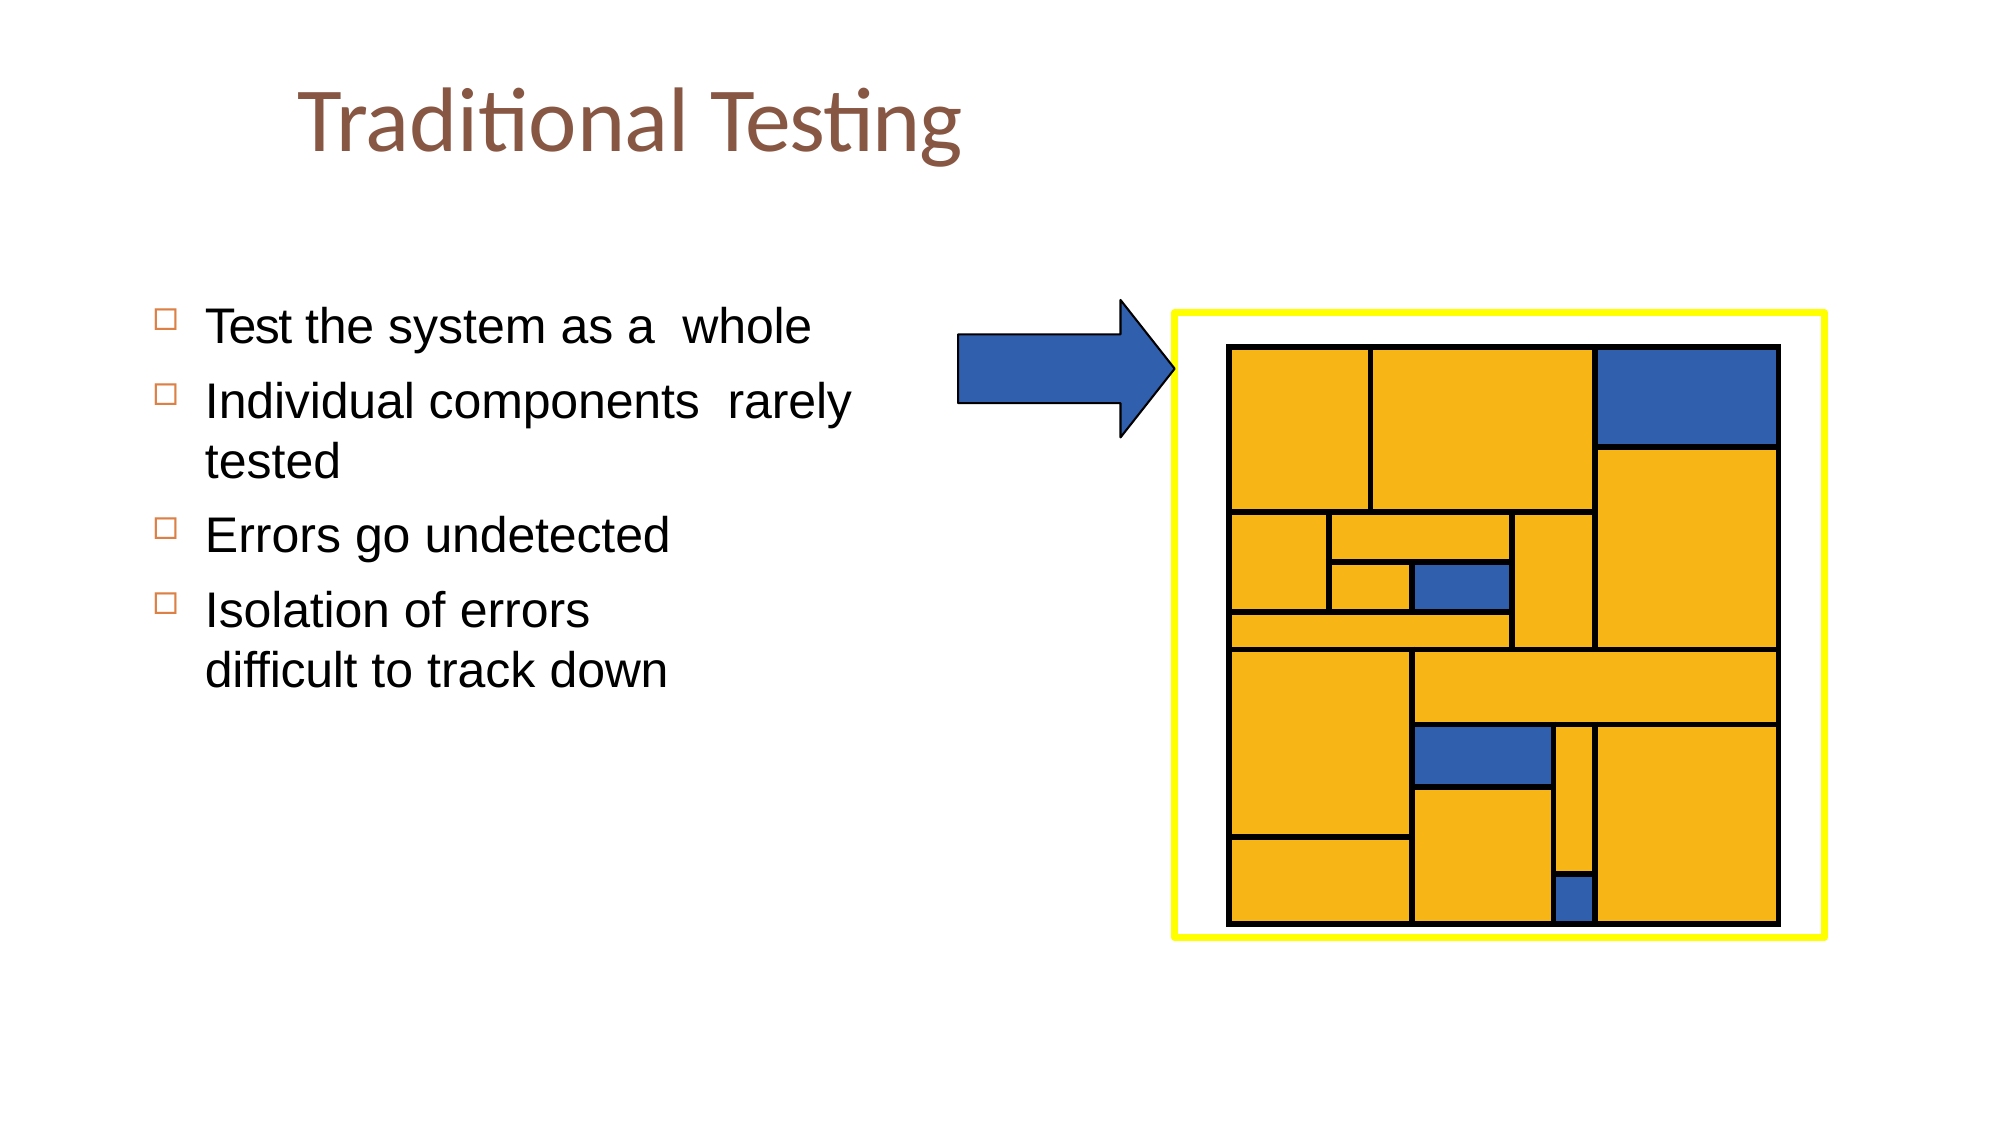

# Traditional Testing
Test the system as a  whole
Individual components  rarely tested
Errors go undetected
Isolation of errors
difficult to track down

|  |  |  |  |  |  |  |
| --- | --- | --- | --- | --- | --- | --- |
|  |  |  |  |  |  |  |
|  |  |  |  |  |  |  |
|  |  |  |  |  |  |  |
|  |  |  |  |  |  |  |
|  |  |  |  |  |  |  |
|  |  |  |  |  |  |  |
|  |  |  |  |  |  |  |
|  |  |  |  |  |  |  |
|  |  |  |  |  |  |  |